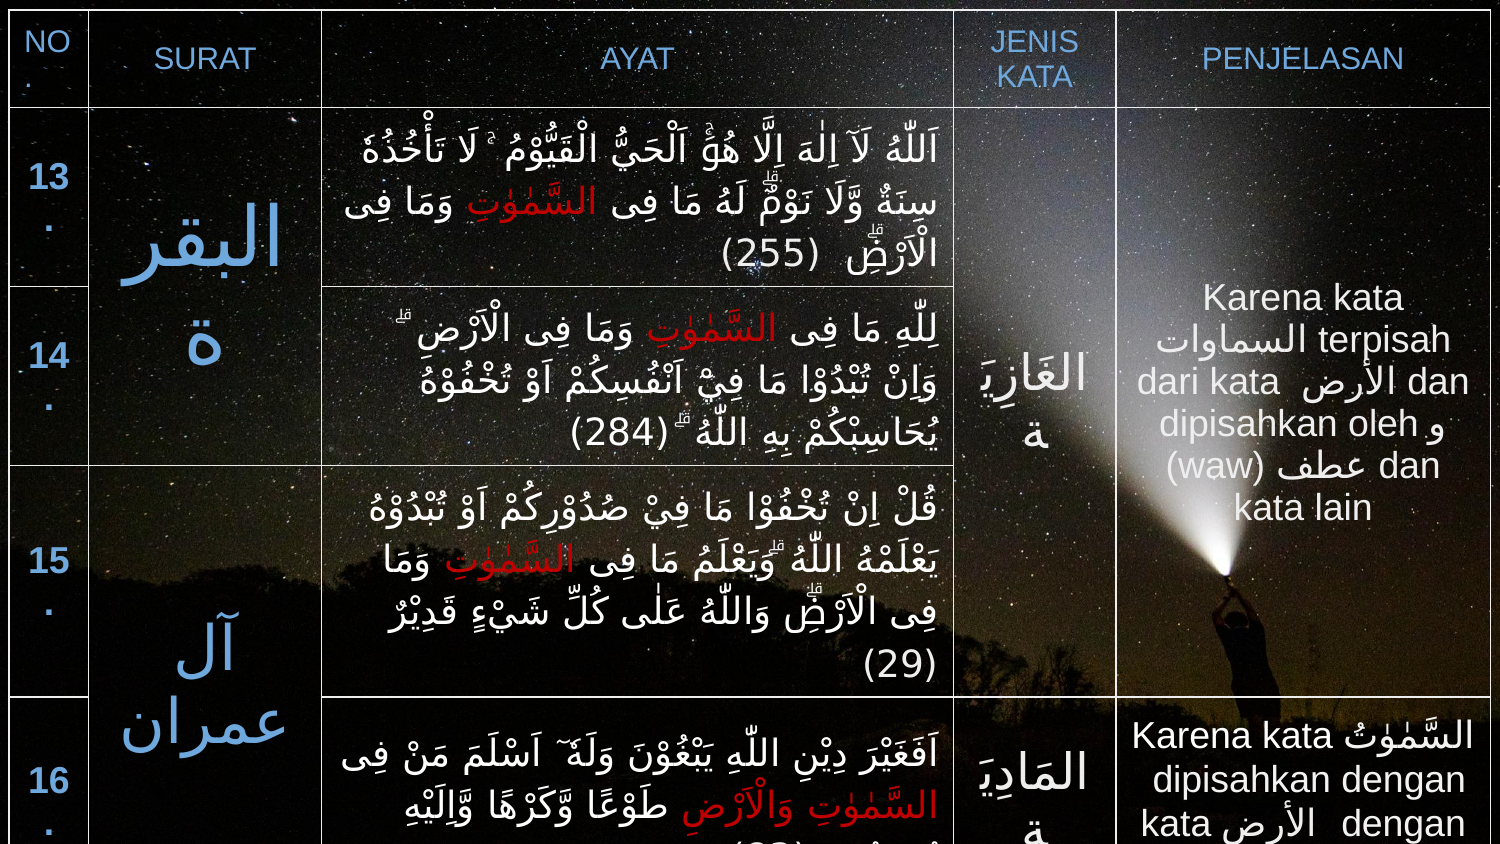

| NO. | SURAT | AYAT | JENIS KATA | PENJELASAN |
| --- | --- | --- | --- | --- |
| 13. | البقرة | اَللّٰهُ لَآ اِلٰهَ اِلَّا هُوَۚ اَلْحَيُّ الْقَيُّوْمُ ۚ لَا تَأْخُذُهٗ سِنَةٌ وَّلَا نَوْمٌۗ لَهُ مَا فِى السَّمٰوٰتِ وَمَا فِى الْاَرْضِۗ (255) | الغَازِيَة | Karena kata السماوات terpisah dari kata الأرض dan dipisahkan oleh و (waw) عطف dan kata lain |
| 14. |  | لِلّٰهِ مَا فِى السَّمٰوٰتِ وَمَا فِى الْاَرْضِ ۗ وَاِنْ تُبْدُوْا مَا فِيْٓ اَنْفُسِكُمْ اَوْ تُخْفُوْهُ يُحَاسِبْكُمْ بِهِ اللّٰهُ ۗ (284) |  |  |
| 15. | آل عمران | قُلْ اِنْ تُخْفُوْا مَا فِيْ صُدُوْرِكُمْ اَوْ تُبْدُوْهُ يَعْلَمْهُ اللّٰهُ ۗوَيَعْلَمُ مَا فِى السَّمٰوٰتِ وَمَا فِى الْاَرْضِۗ وَاللّٰهُ عَلٰى كُلِّ شَيْءٍ قَدِيْرٌ (29) |  |  |
| 16. |  | اَفَغَيْرَ دِيْنِ اللّٰهِ يَبْغُوْنَ وَلَهٗ ٓ اَسْلَمَ مَنْ فِى السَّمٰوٰتِ وَالْاَرْضِ طَوْعًا وَّكَرْهًا وَّاِلَيْهِ يُرْجَعُوْنَ (83) | المَادِيَة | Karena kata السَّمٰوٰتُ dipisahkan dengan kata الأرض dengan waw (و)عطف saja |